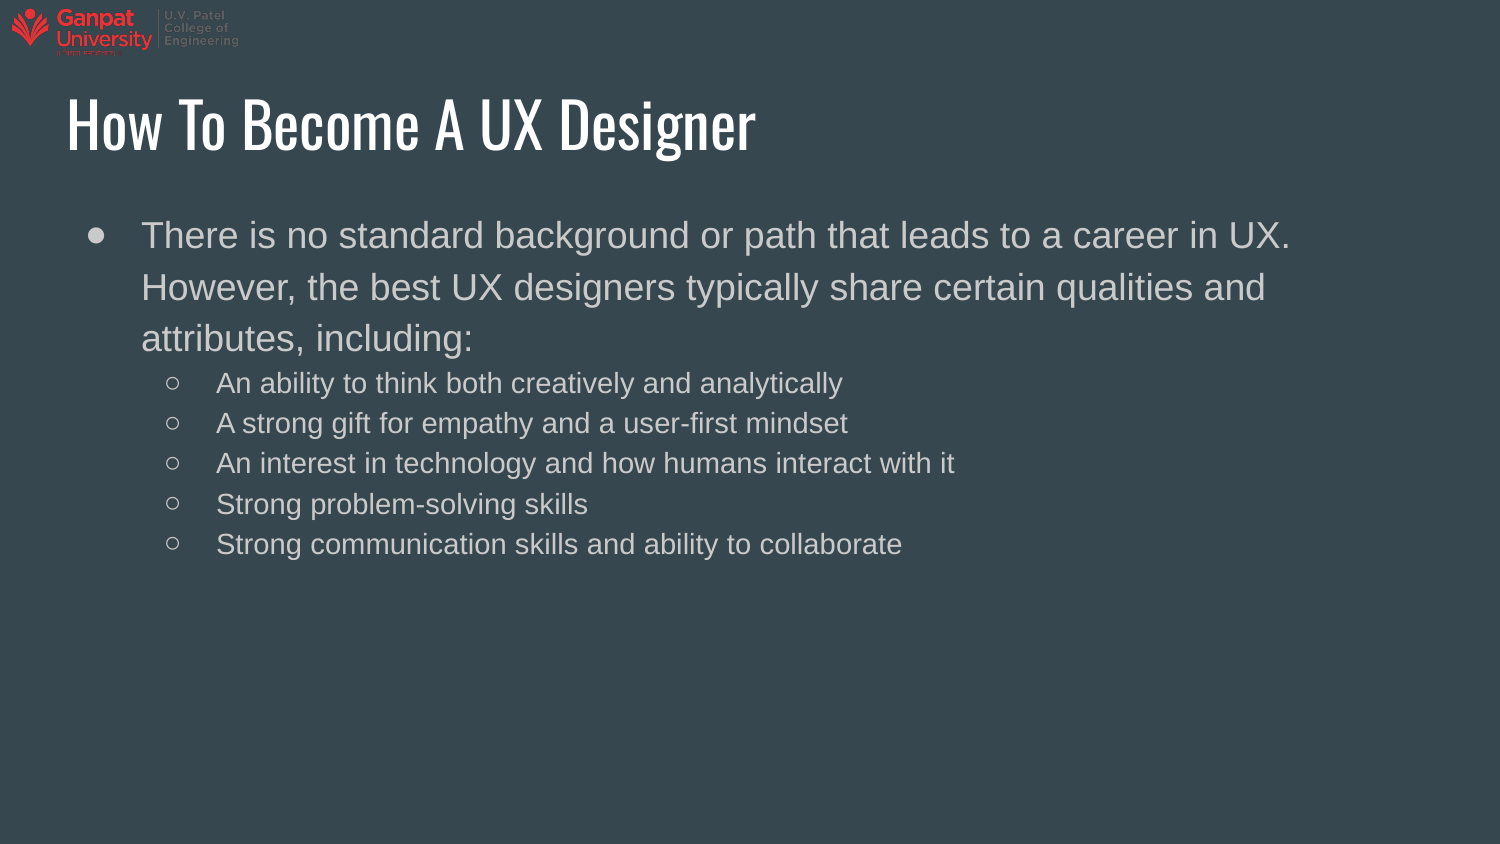

# How To Become A UX Designer
There is no standard background or path that leads to a career in UX. However, the best UX designers typically share certain qualities and attributes, including:
An ability to think both creatively and analytically
A strong gift for empathy and a user-first mindset
An interest in technology and how humans interact with it
Strong problem-solving skills
Strong communication skills and ability to collaborate